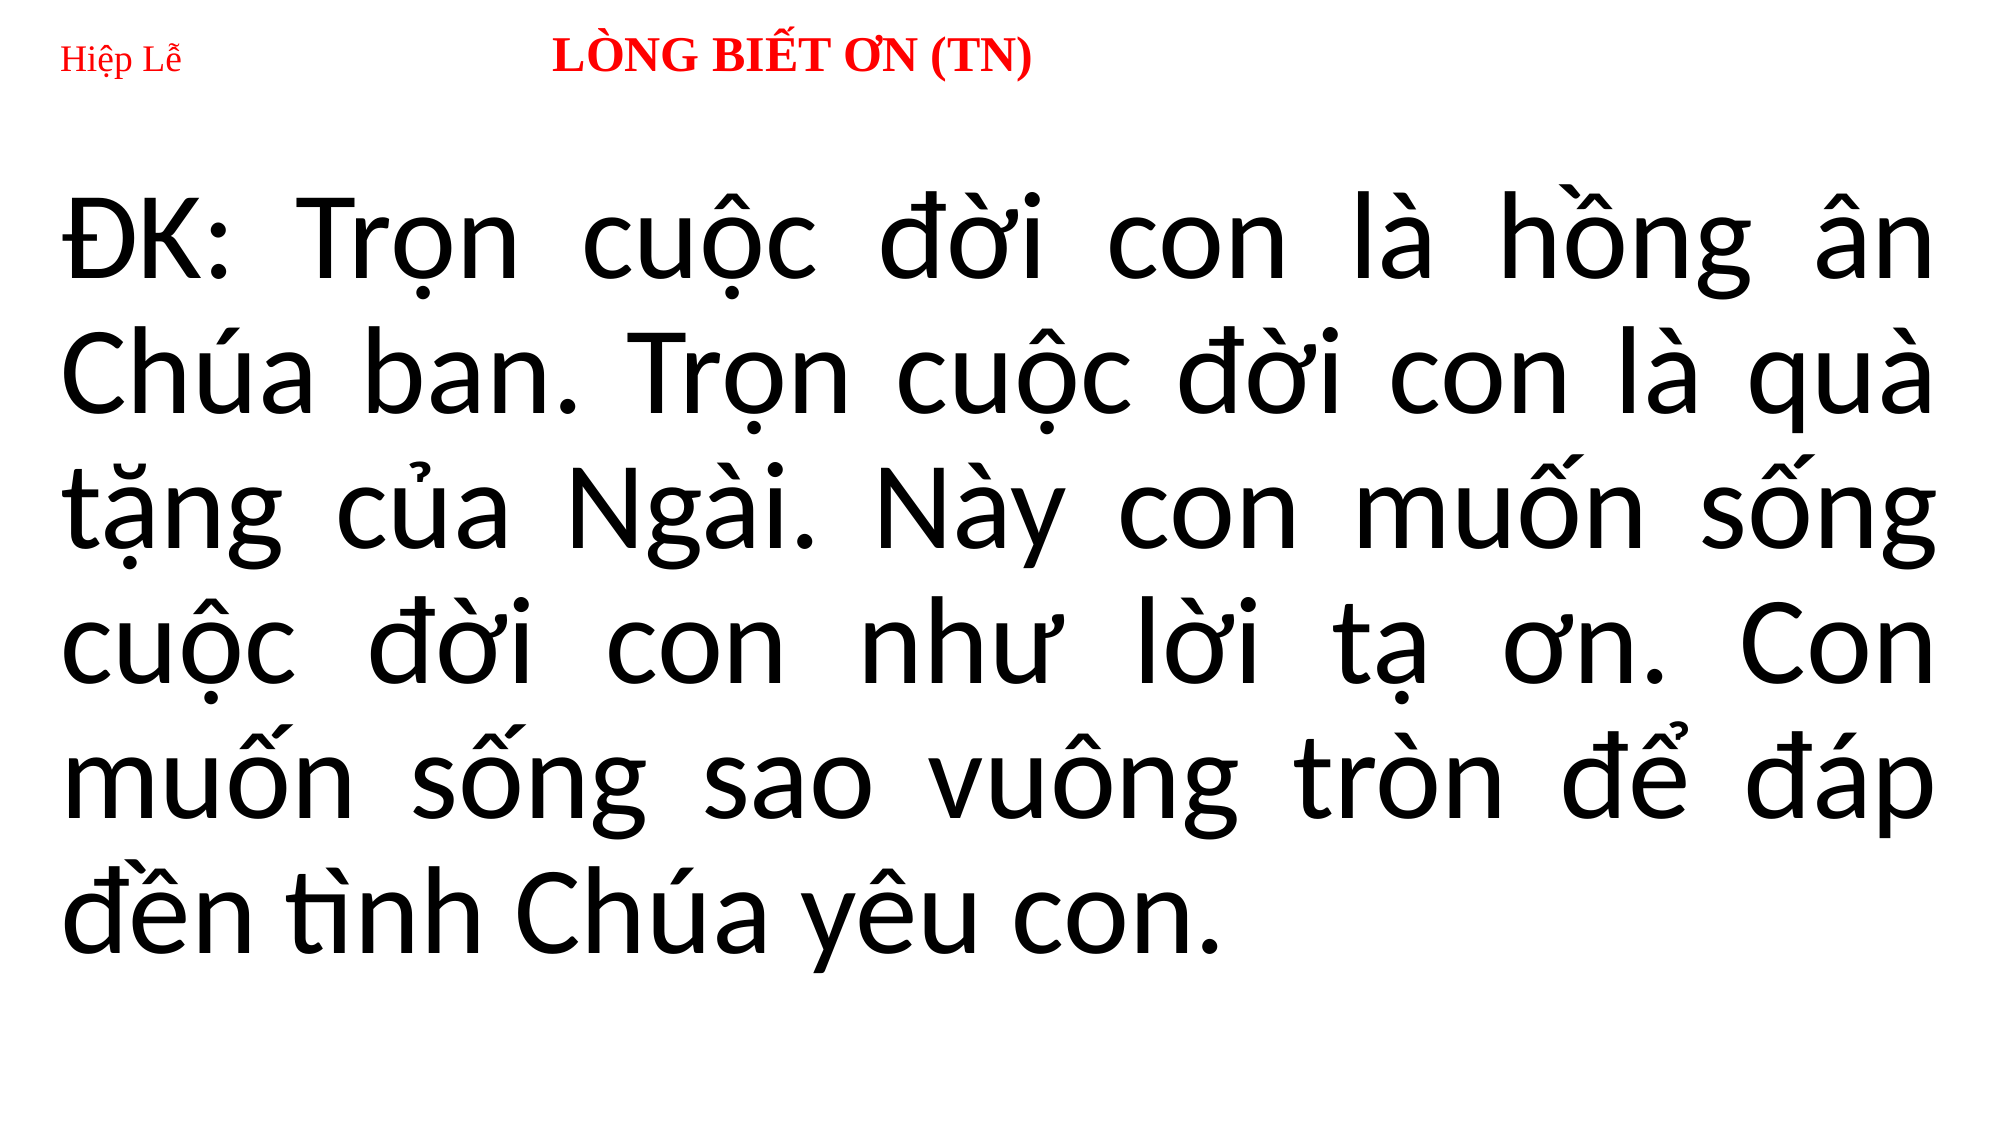

# Hiệp Lễ                                       LÒNG BIẾT ƠN (TN)
ĐK: Trọn cuộc đời con là hồng ân Chúa ban. Trọn cuộc đời con là quà tặng của Ngài. Này con muốn sống cuộc đời con như lời tạ ơn. Con muốn sống sao vuông tròn để đáp đền tình Chúa yêu con.